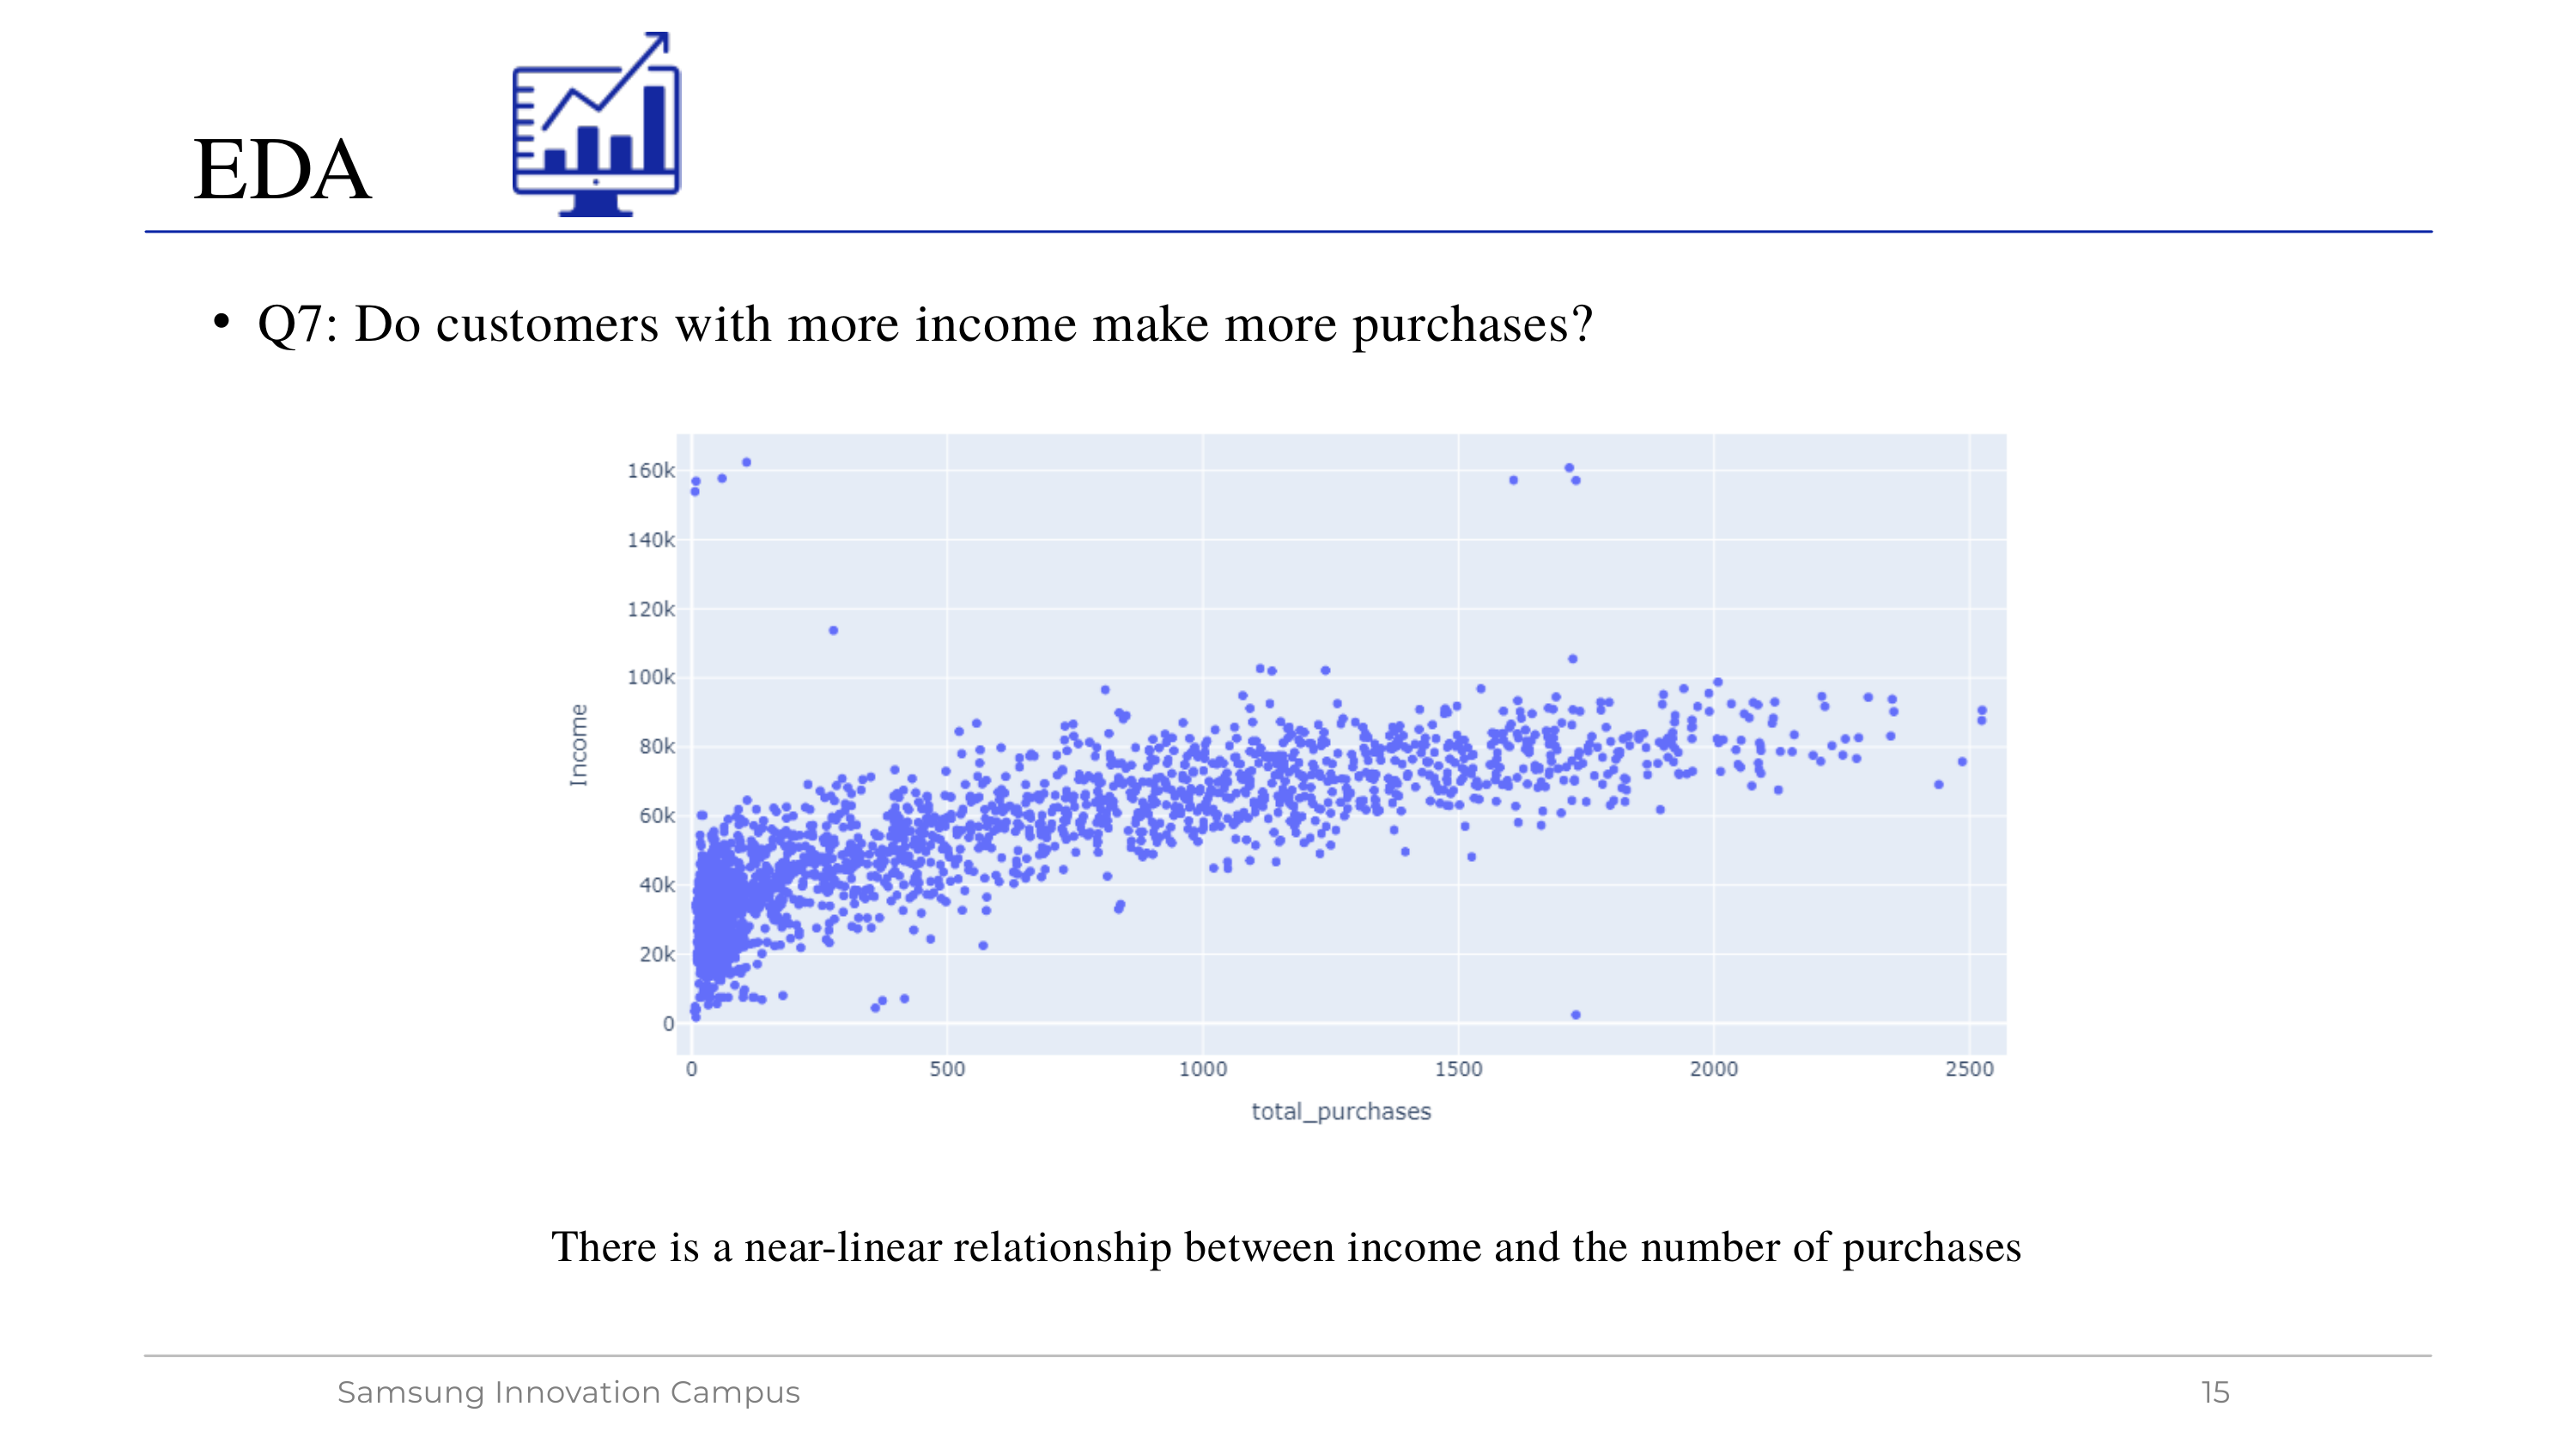

EDA

Q7: Do customers with more income make more purchases?

There is a near-linear relationship between income and the number of purchases

Samsung Innovation Campus
15